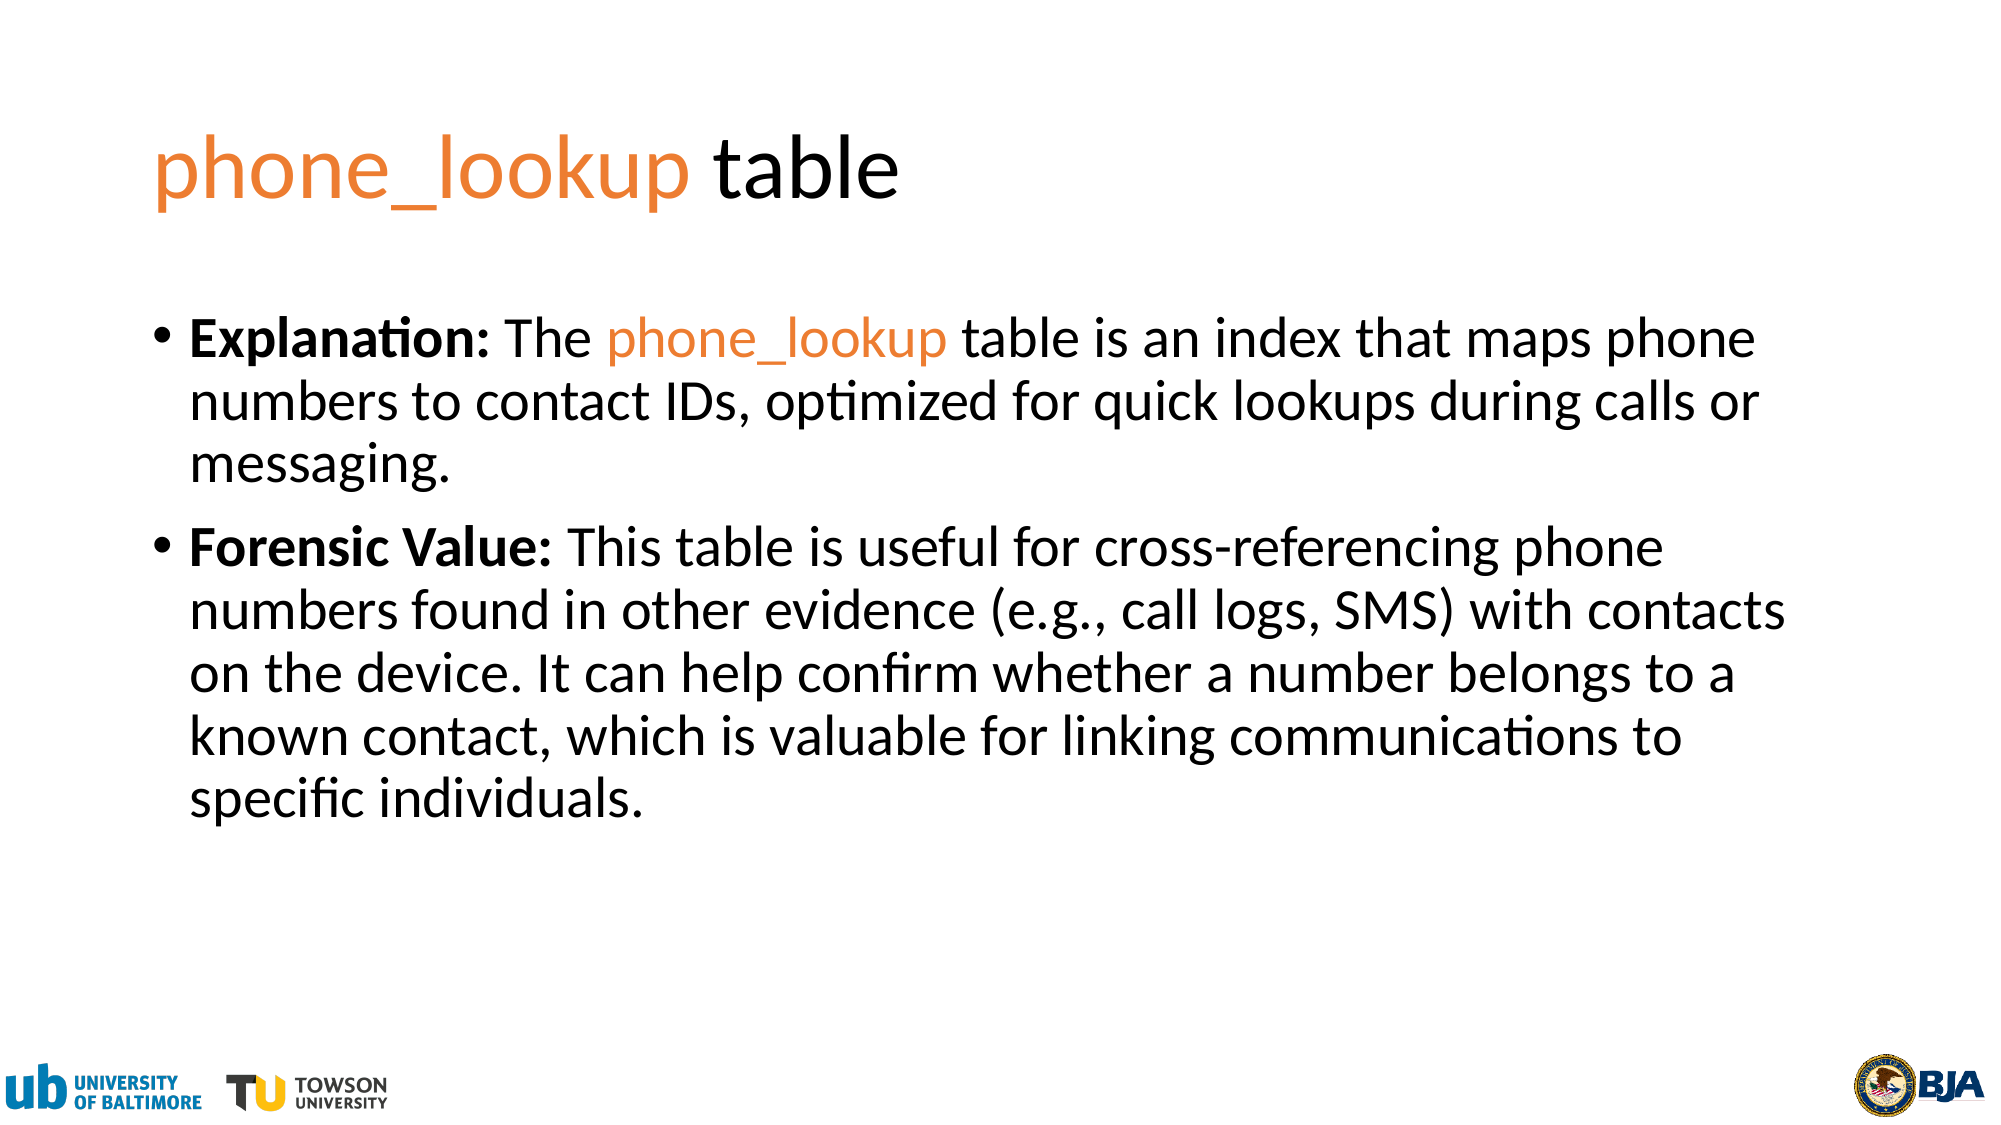

# phone_lookup table
Explanation: The phone_lookup table is an index that maps phone numbers to contact IDs, optimized for quick lookups during calls or messaging.
Forensic Value: This table is useful for cross-referencing phone numbers found in other evidence (e.g., call logs, SMS) with contacts on the device. It can help confirm whether a number belongs to a known contact, which is valuable for linking communications to specific individuals.